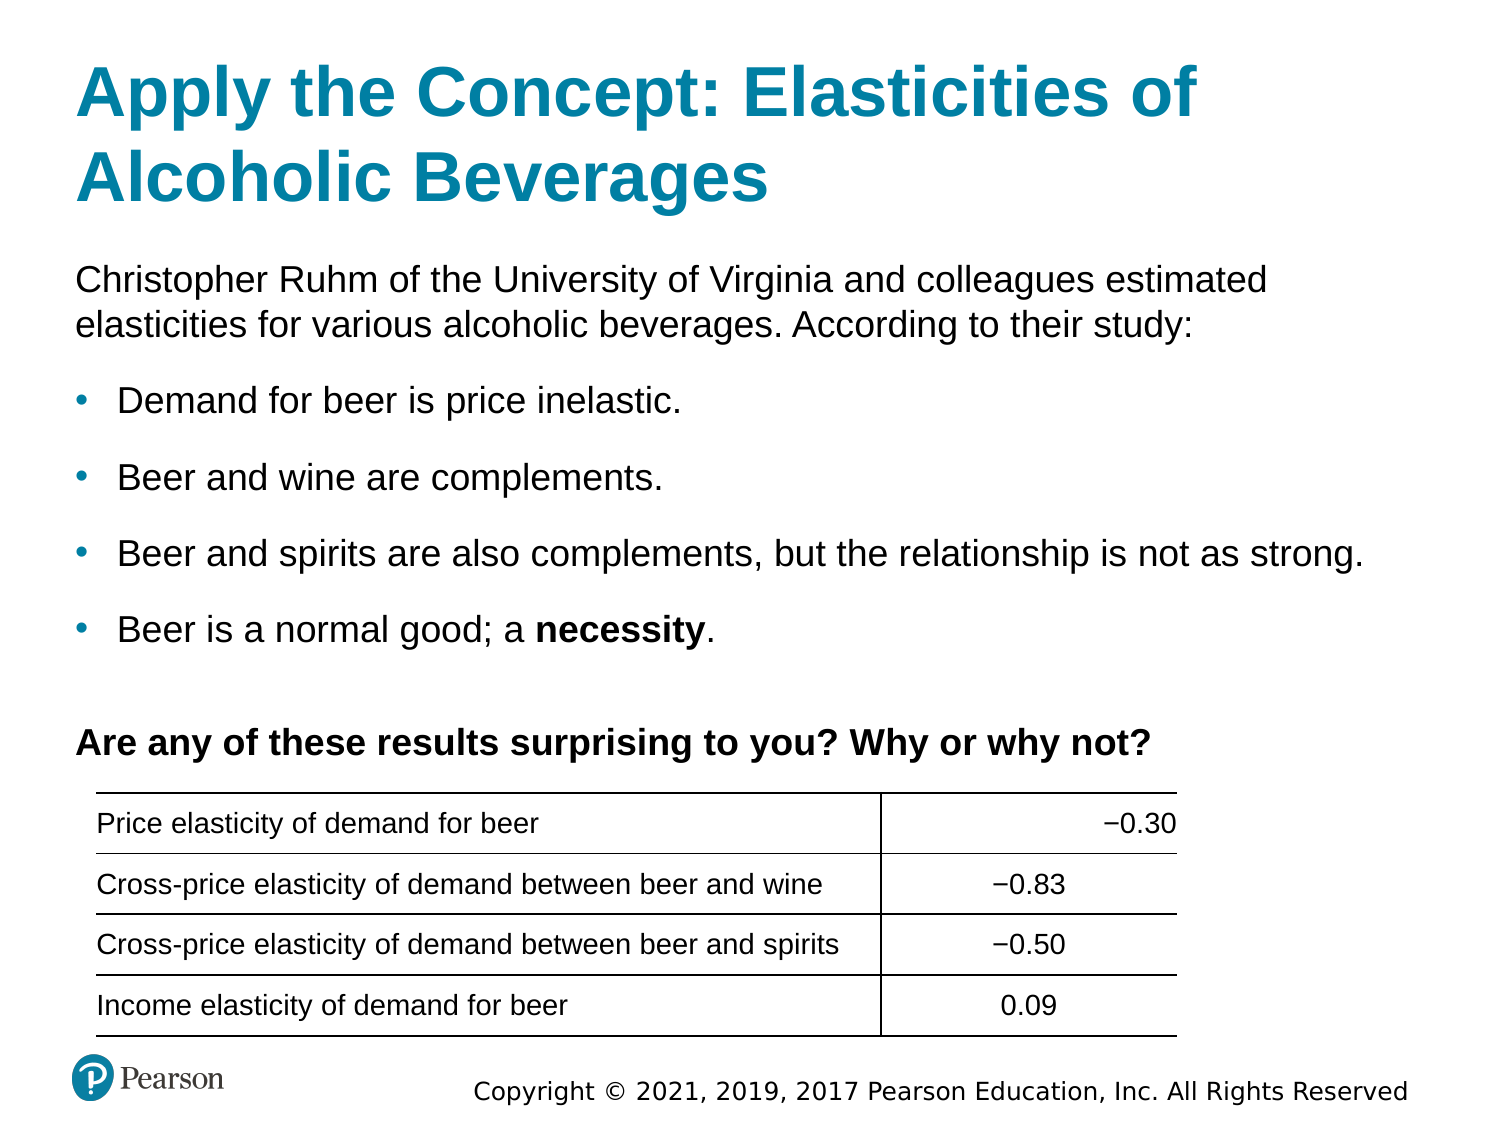

# Apply the Concept: Elasticities of Alcoholic Beverages
Christopher Ruhm of the University of Virginia and colleagues estimated elasticities for various alcoholic beverages. According to their study:
Demand for beer is price inelastic.
Beer and wine are complements.
Beer and spirits are also complements, but the relationship is not as strong.
Beer is a normal good; a necessity.
Are any of these results surprising to you? Why or why not?
| Price elasticity of demand for beer | −0.30 |
| --- | --- |
| Cross-price elasticity of demand between beer and wine | −0.83 |
| Cross-price elasticity of demand between beer and spirits | −0.50 |
| Income elasticity of demand for beer | 0.09 |